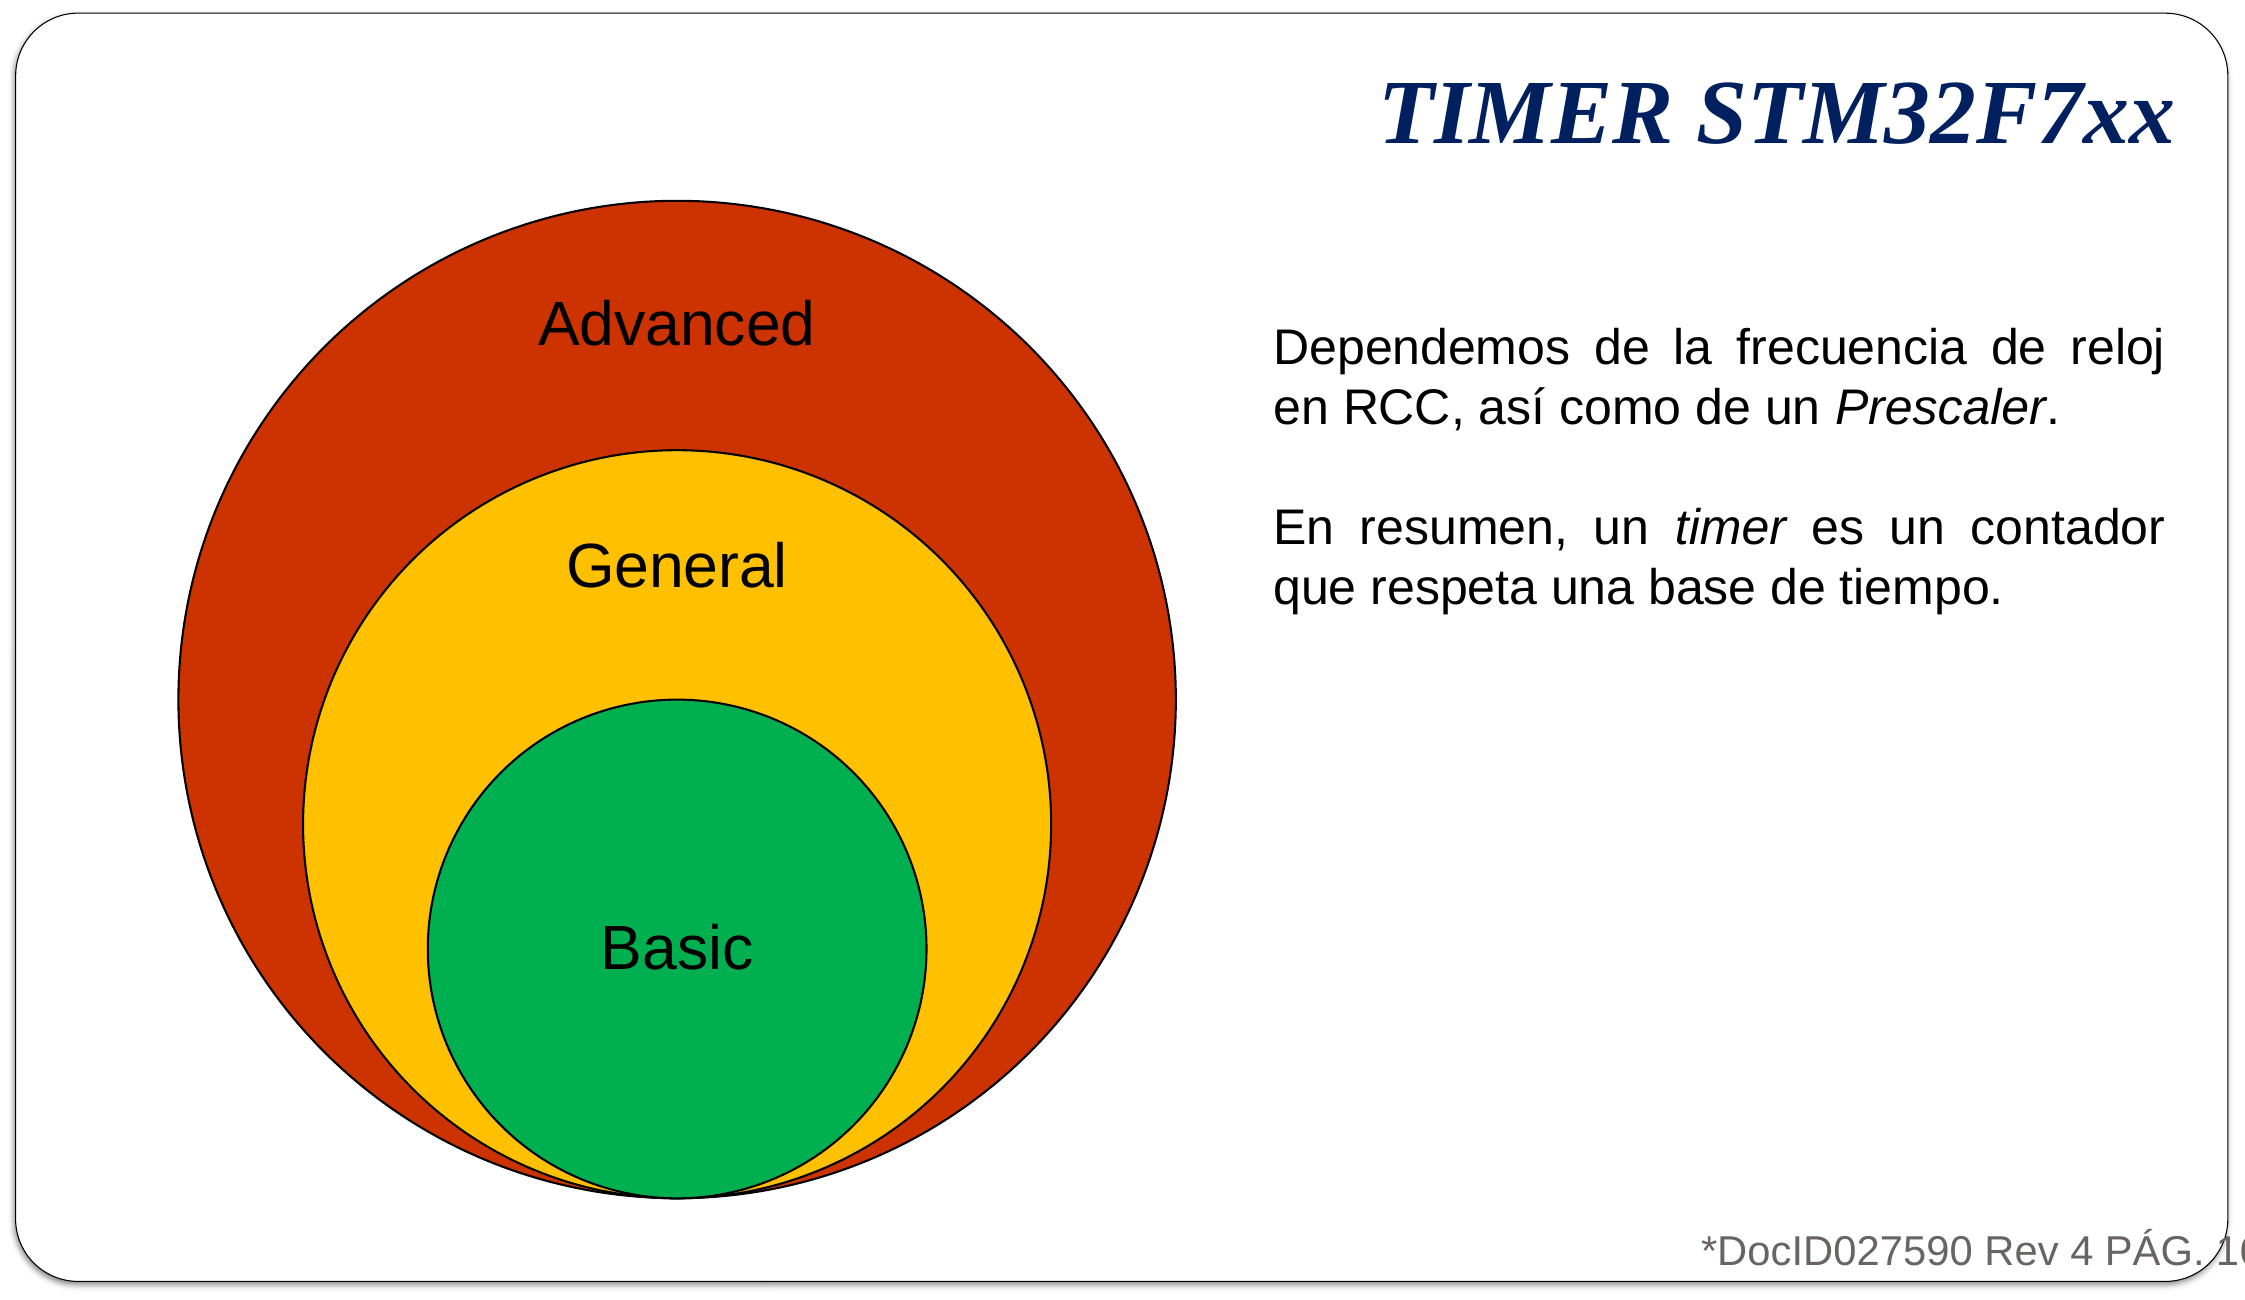

TIMER STM32F7xx
Advanced
General
Basic
Dependemos de la frecuencia de reloj en RCC, así como de un Prescaler.

En resumen, un timer es un contador que respeta una base de tiempo.

Empezamos con estos modos de configuración:
Contador (Ascendente o descendente)
PWM

*DocID027590 Rev 4 PÁG. 16